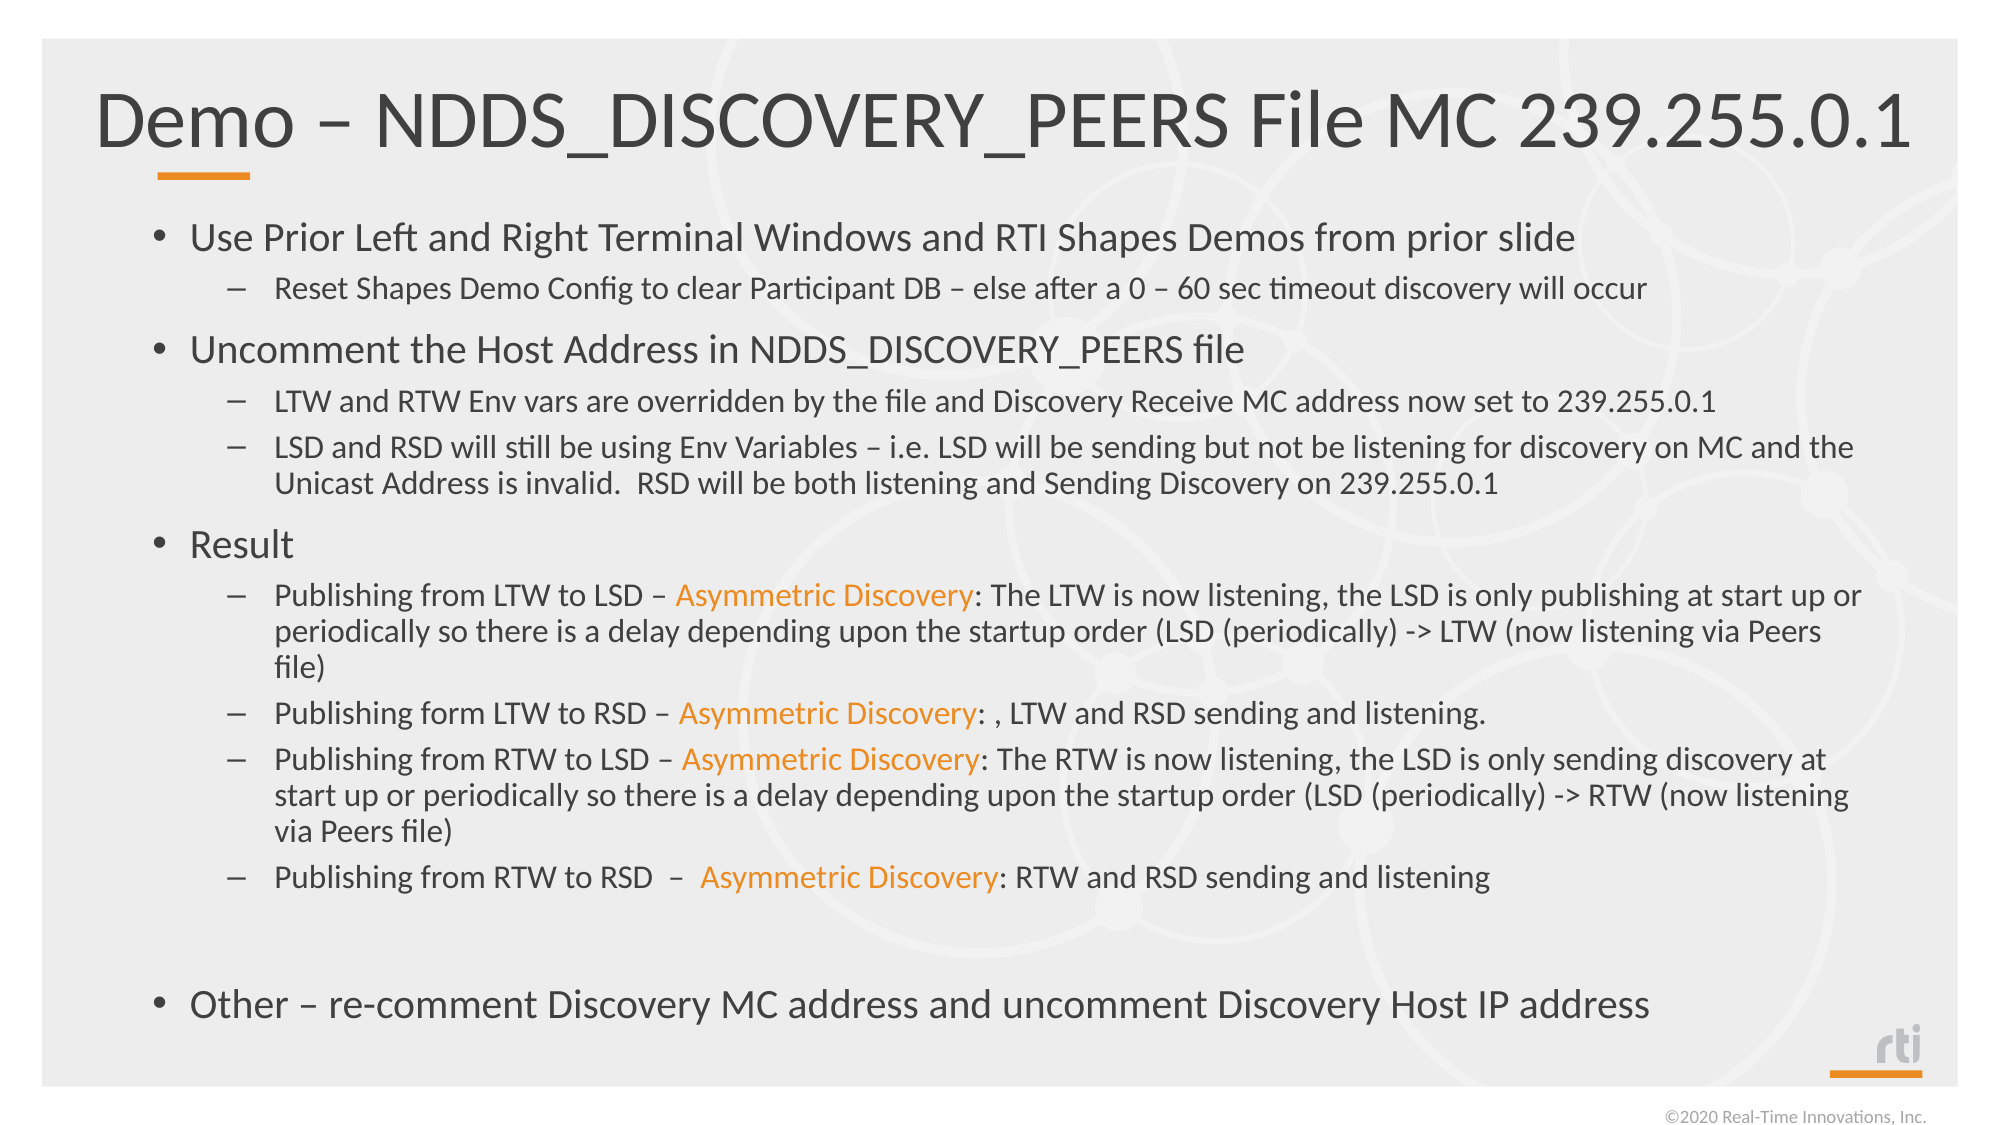

# Demo – NDDS_DISCOVERY_PEERS File MC 239.255.0.1
Use Prior Left and Right Terminal Windows and RTI Shapes Demos from prior slide
Reset Shapes Demo Config to clear Participant DB – else after a 0 – 60 sec timeout discovery will occur
Uncomment the Host Address in NDDS_DISCOVERY_PEERS file
LTW and RTW Env vars are overridden by the file and Discovery Receive MC address now set to 239.255.0.1
LSD and RSD will still be using Env Variables – i.e. LSD will be sending but not be listening for discovery on MC and the Unicast Address is invalid.  RSD will be both listening and Sending Discovery on 239.255.0.1
Result
Publishing from LTW to LSD – Asymmetric Discovery: The LTW is now listening, the LSD is only publishing at start up or periodically so there is a delay depending upon the startup order (LSD (periodically) -> LTW (now listening via Peers file)
Publishing form LTW to RSD – Asymmetric Discovery: , LTW and RSD sending and listening.
Publishing from RTW to LSD – Asymmetric Discovery: The RTW is now listening, the LSD is only sending discovery at start up or periodically so there is a delay depending upon the startup order (LSD (periodically) -> RTW (now listening via Peers file)
Publishing from RTW to RSD  –  Asymmetric Discovery: RTW and RSD sending and listening

Other – re-comment Discovery MC address and uncomment Discovery Host IP address

©2020 Real-Time Innovations, Inc.